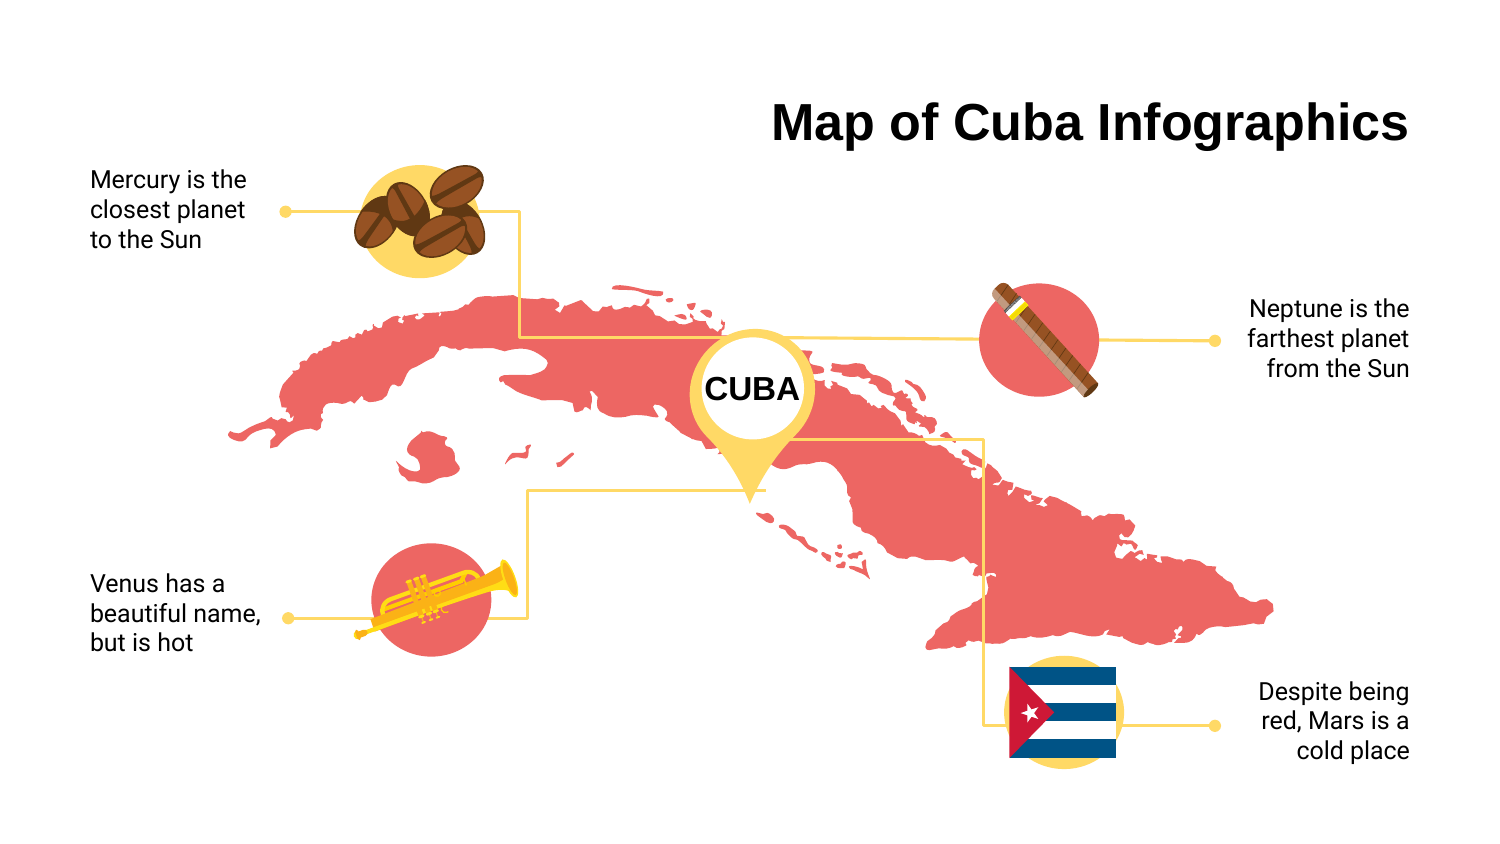

# Map of Cuba Infographics
Mercury is the closest planet to the Sun

Neptune is the farthest planet from the Sun

CUBA

Despite being red, Mars is a cold place

Venus has a beautiful name, but is hot